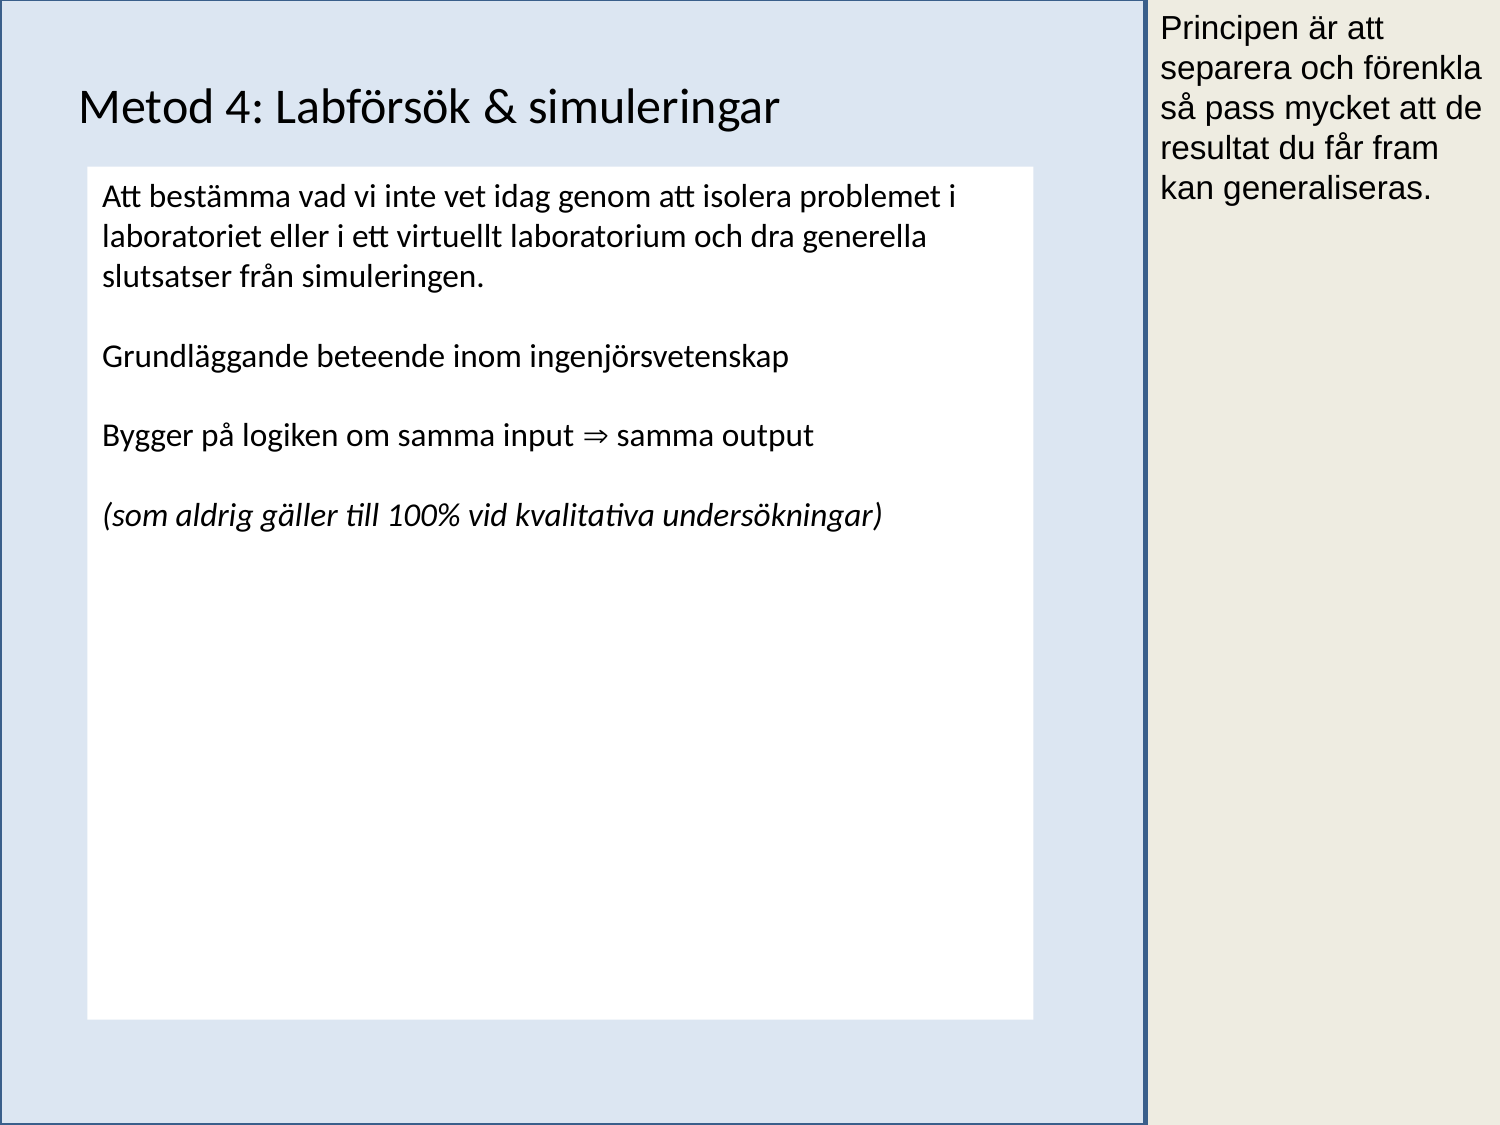

Principen är att separera och förenkla så pass mycket att de resultat du får fram kan generaliseras.

Metod 4: Labförsök & simuleringar
Att bestämma vad vi inte vet idag genom att isolera problemet i laboratoriet eller i ett virtuellt laboratorium och dra generella slutsatser från simuleringen.

Grundläggande beteende inom ingenjörsvetenskap

Bygger på logiken om samma input ⇒ samma output

(som aldrig gäller till 100% vid kvalitativa undersökningar)